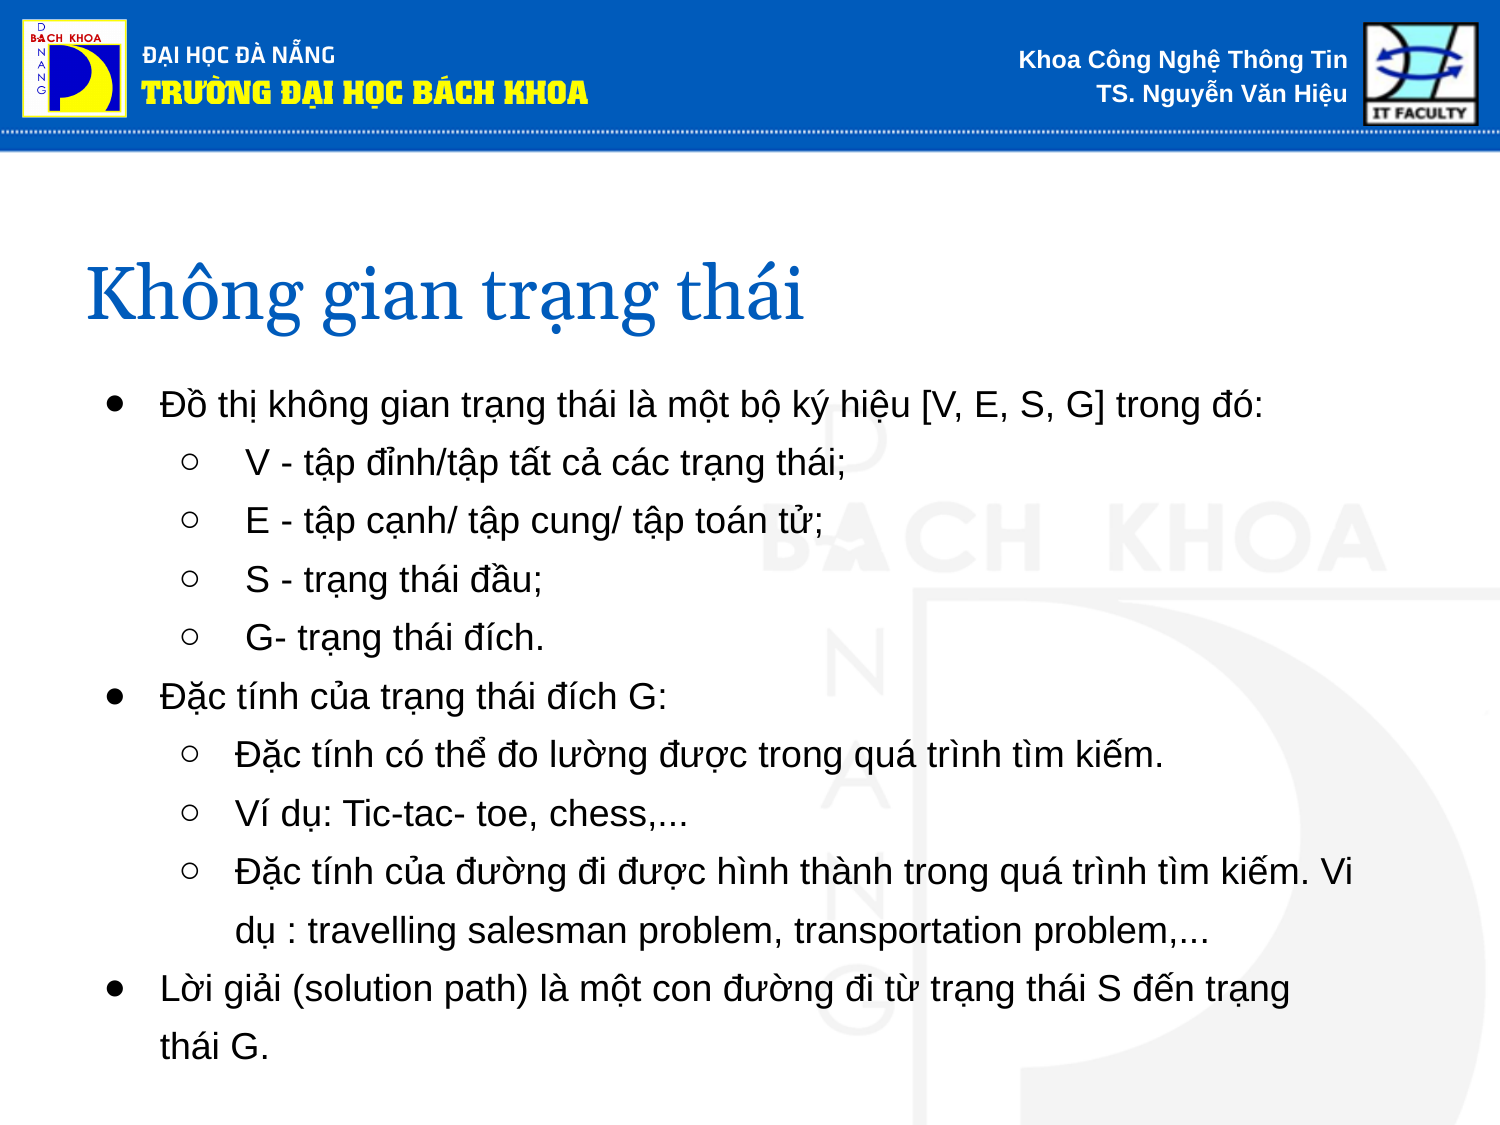

# Không gian trạng thái
Đồ thị không gian trạng thái là một bộ ký hiệu [V, E, S, G] trong đó:
 V - tập đỉnh/tập tất cả các trạng thái;
 E - tập cạnh/ tập cung/ tập toán tử;
 S - trạng thái đầu;
 G- trạng thái đích.
Đặc tính của trạng thái đích G:
Đặc tính có thể đo lường được trong quá trình tìm kiếm.
Ví dụ: Tic-tac- toe, chess,...
Đặc tính của đường đi được hình thành trong quá trình tìm kiếm. Vi dụ : travelling salesman problem, transportation problem,...
Lời giải (solution path) là một con đường đi từ trạng thái S đến trạng thái G.